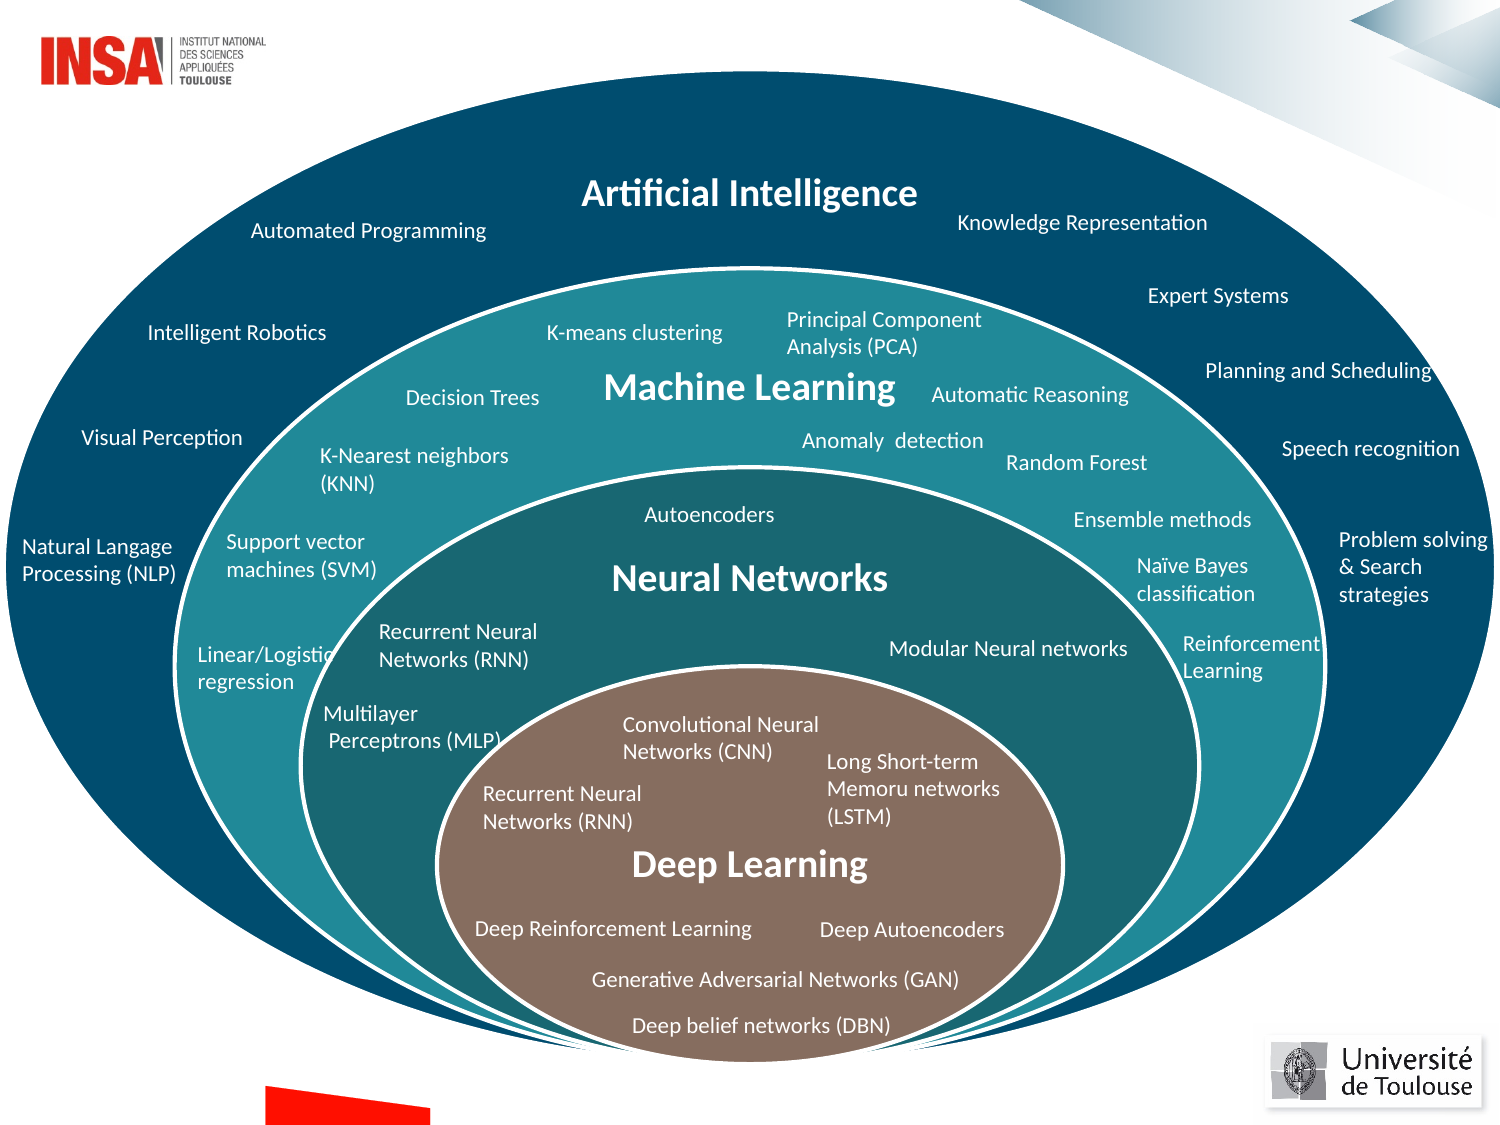

Artificial Intelligence
Machine Learning
Neural Networks
Deep Learning
Knowledge Representation
Automated Programming

Expert Systems

Principal Component Analysis (PCA)

Intelligent Robotics

K-means clustering

Planning and Scheduling

Automatic Reasoning

Decision Trees

Visual Perception

Anomaly  detection

Speech recognition

K-Nearest neighbors (KNN)

Random Forest

Autoencoders

Ensemble methods

Problem solving & Search strategies

Support vector machines (SVM)

Natural Langage Processing (NLP)

Naïve Bayes classification

Recurrent Neural Networks (RNN)

Reinforcement Learning

Modular Neural networks

Linear/Logistic regression

Multilayer
 Perceptrons (MLP)

Convolutional Neural Networks (CNN)

Long Short-term Memoru networks (LSTM)

Recurrent Neural Networks (RNN)

Deep Reinforcement Learning

Deep Autoencoders

Generative Adversarial Networks (GAN)

Deep belief networks (DBN)

#